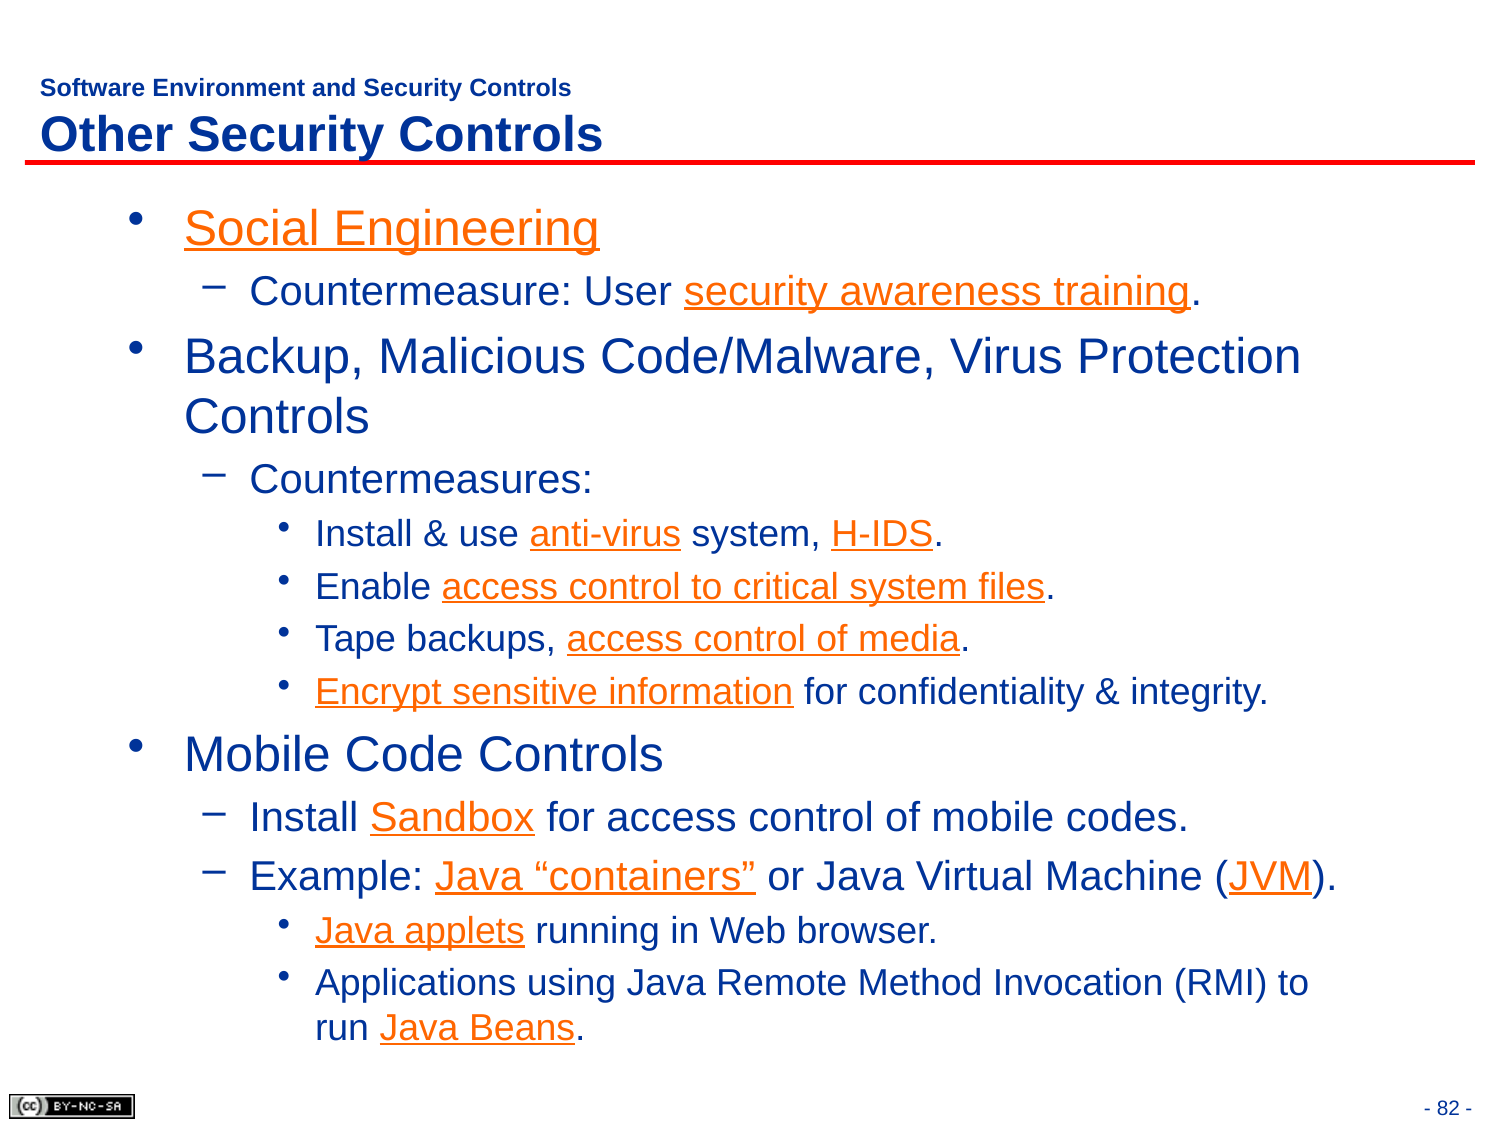

# Software Environment and Security Controls Other Security Controls
Social Engineering
Countermeasure: User security awareness training.
Backup, Malicious Code/Malware, Virus Protection Controls
Countermeasures:
Install & use anti-virus system, H-IDS.
Enable access control to critical system files.
Tape backups, access control of media.
Encrypt sensitive information for confidentiality & integrity.
Mobile Code Controls
Install Sandbox for access control of mobile codes.
Example: Java “containers” or Java Virtual Machine (JVM).
Java applets running in Web browser.
Applications using Java Remote Method Invocation (RMI) to run Java Beans.
- 82 -